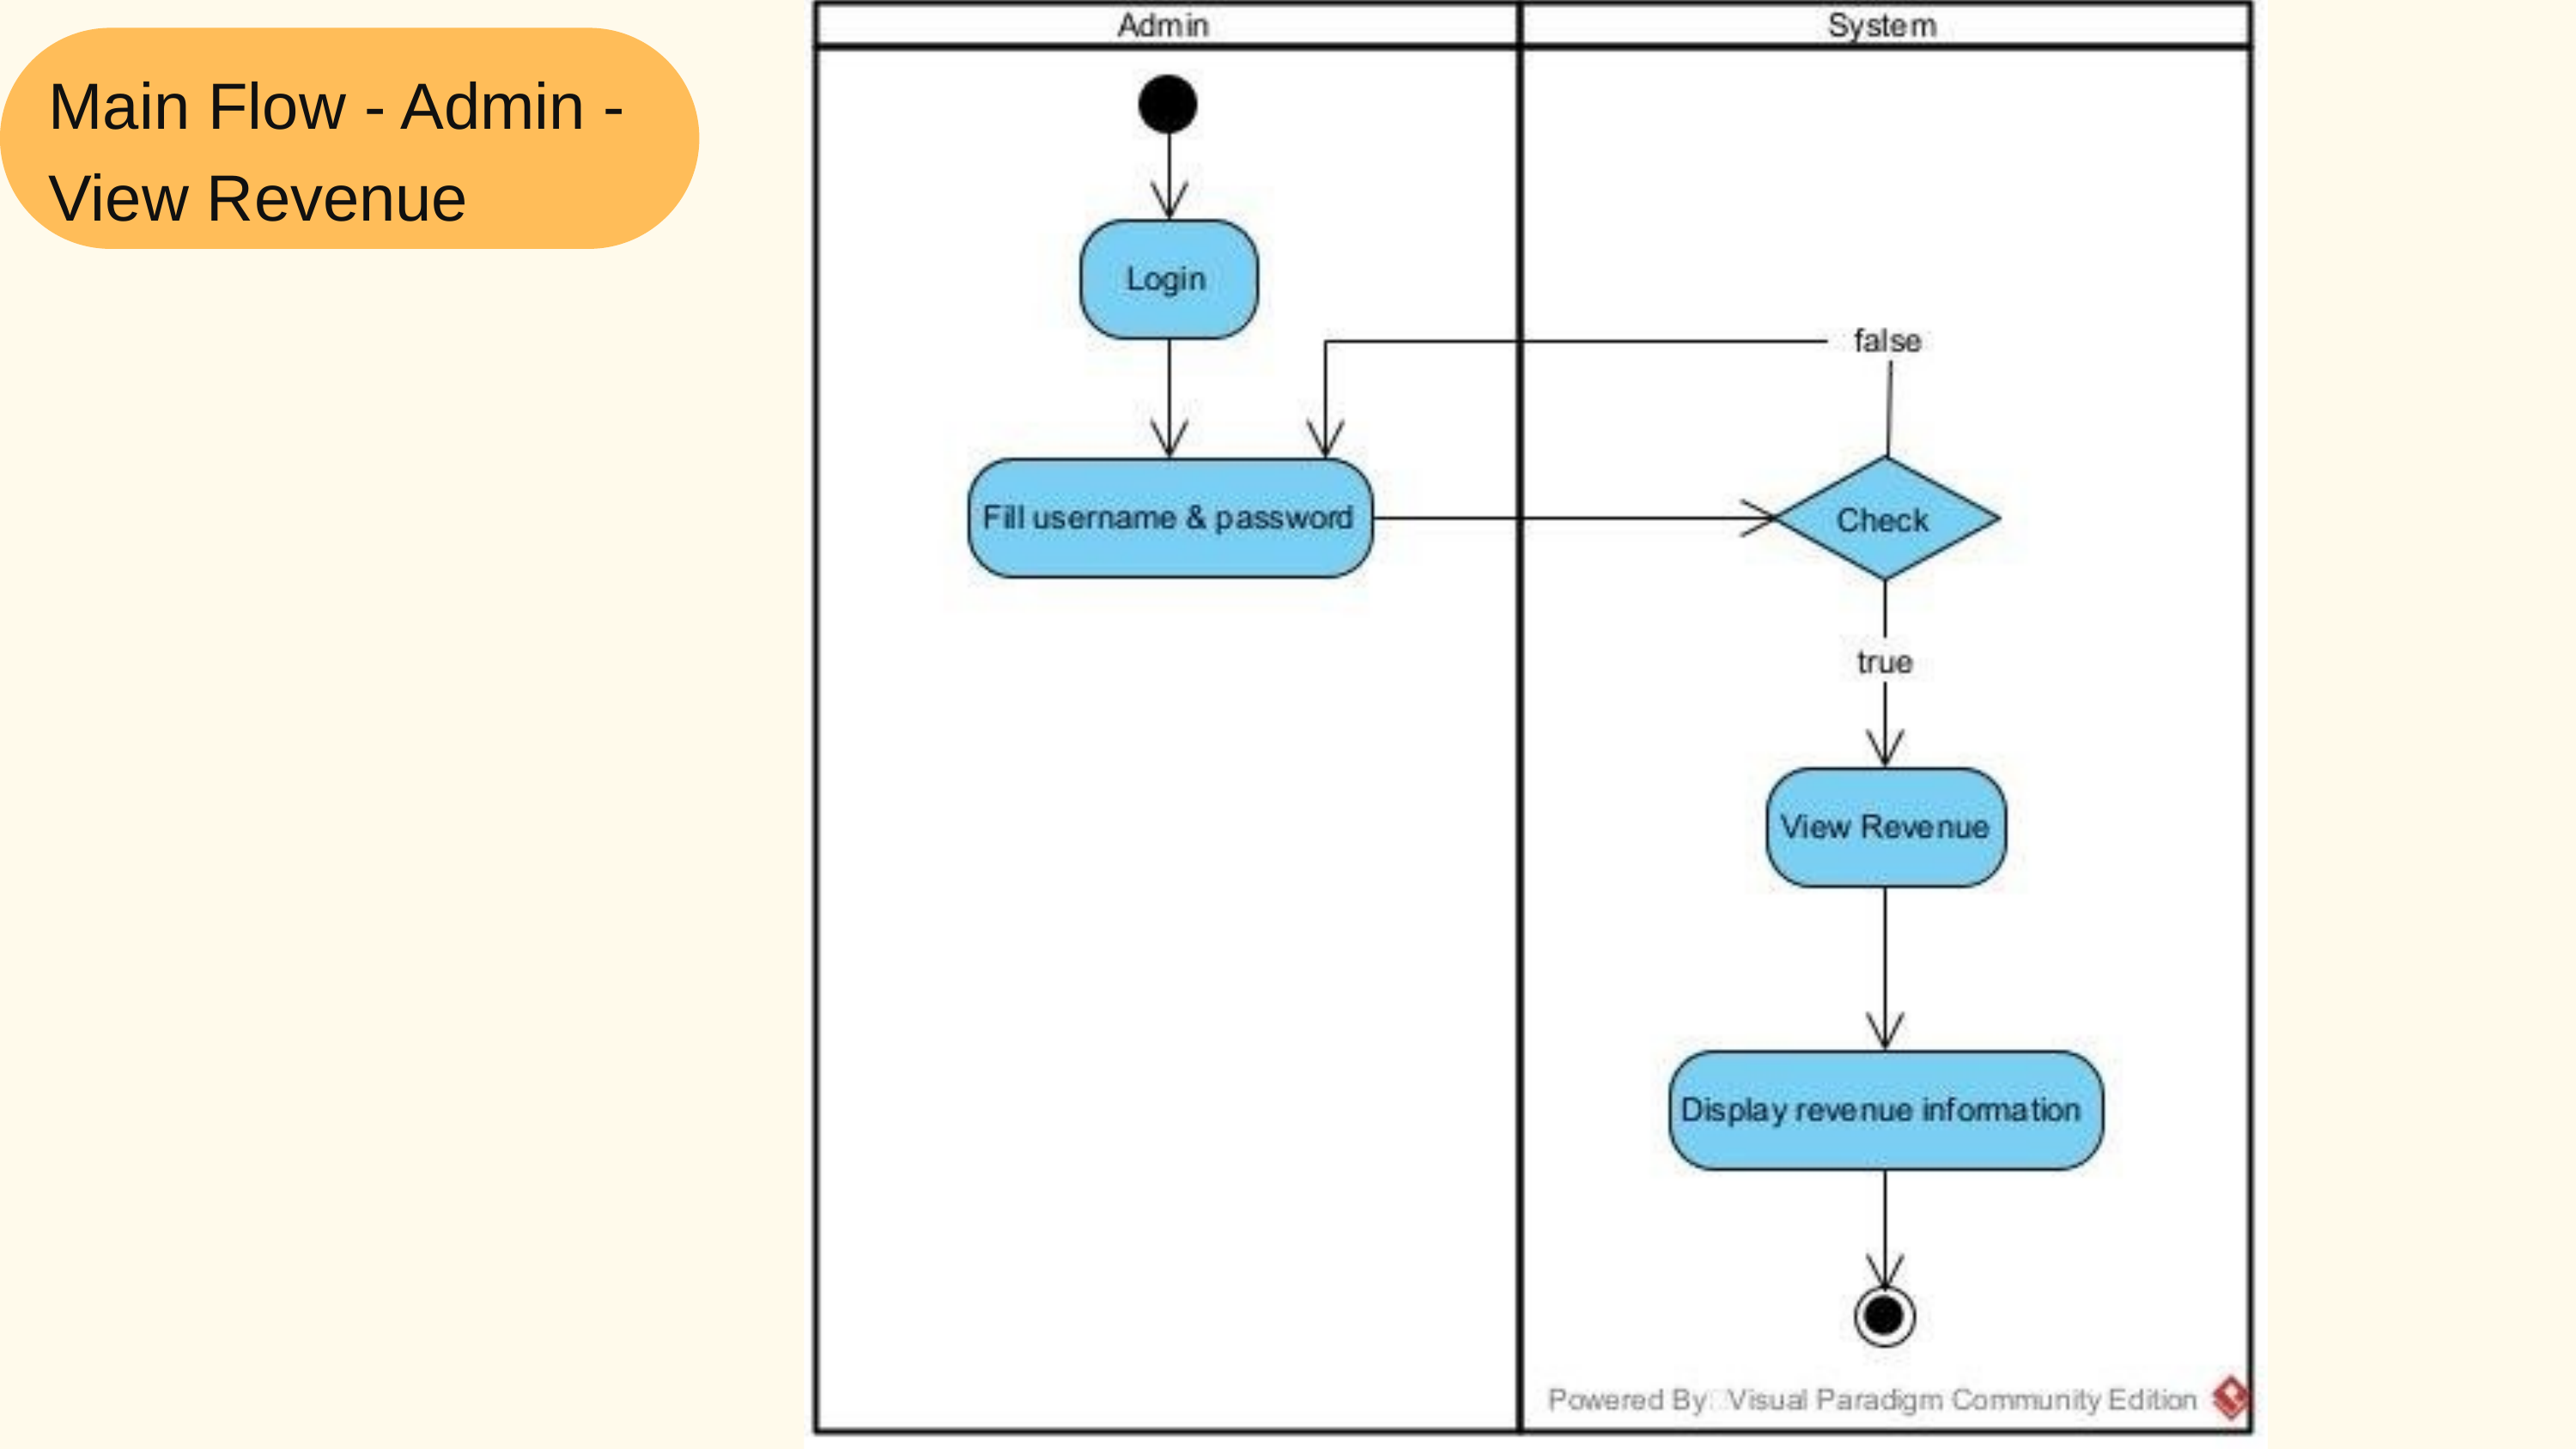

Main Flow - Admin - View Revenue